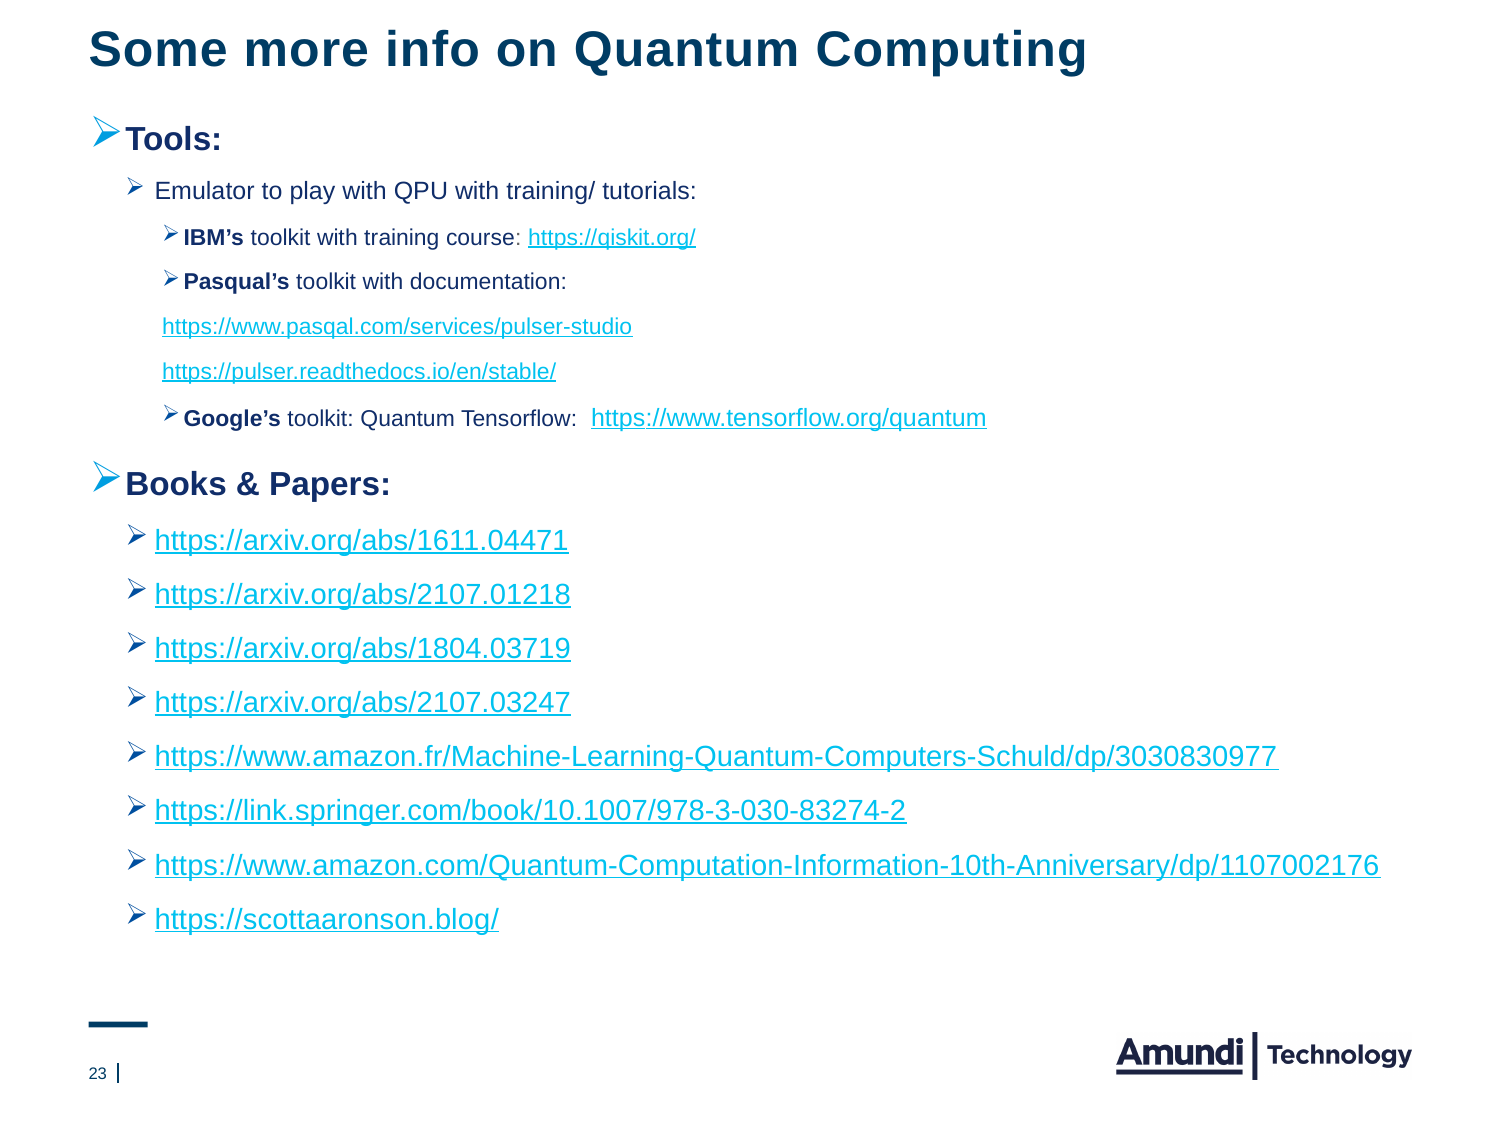

# Some more info on Quantum Computing
Tools:
Emulator to play with QPU with training/ tutorials:
IBM’s toolkit with training course: https://qiskit.org/
Pasqual’s toolkit with documentation:
https://www.pasqal.com/services/pulser-studio
https://pulser.readthedocs.io/en/stable/
Google’s toolkit: Quantum Tensorflow:  https://www.tensorflow.org/quantum
Books & Papers:
https://arxiv.org/abs/1611.04471
https://arxiv.org/abs/2107.01218
https://arxiv.org/abs/1804.03719
https://arxiv.org/abs/2107.03247
https://www.amazon.fr/Machine-Learning-Quantum-Computers-Schuld/dp/3030830977
https://link.springer.com/book/10.1007/978-3-030-83274-2
https://www.amazon.com/Quantum-Computation-Information-10th-Anniversary/dp/1107002176
https://scottaaronson.blog/

23